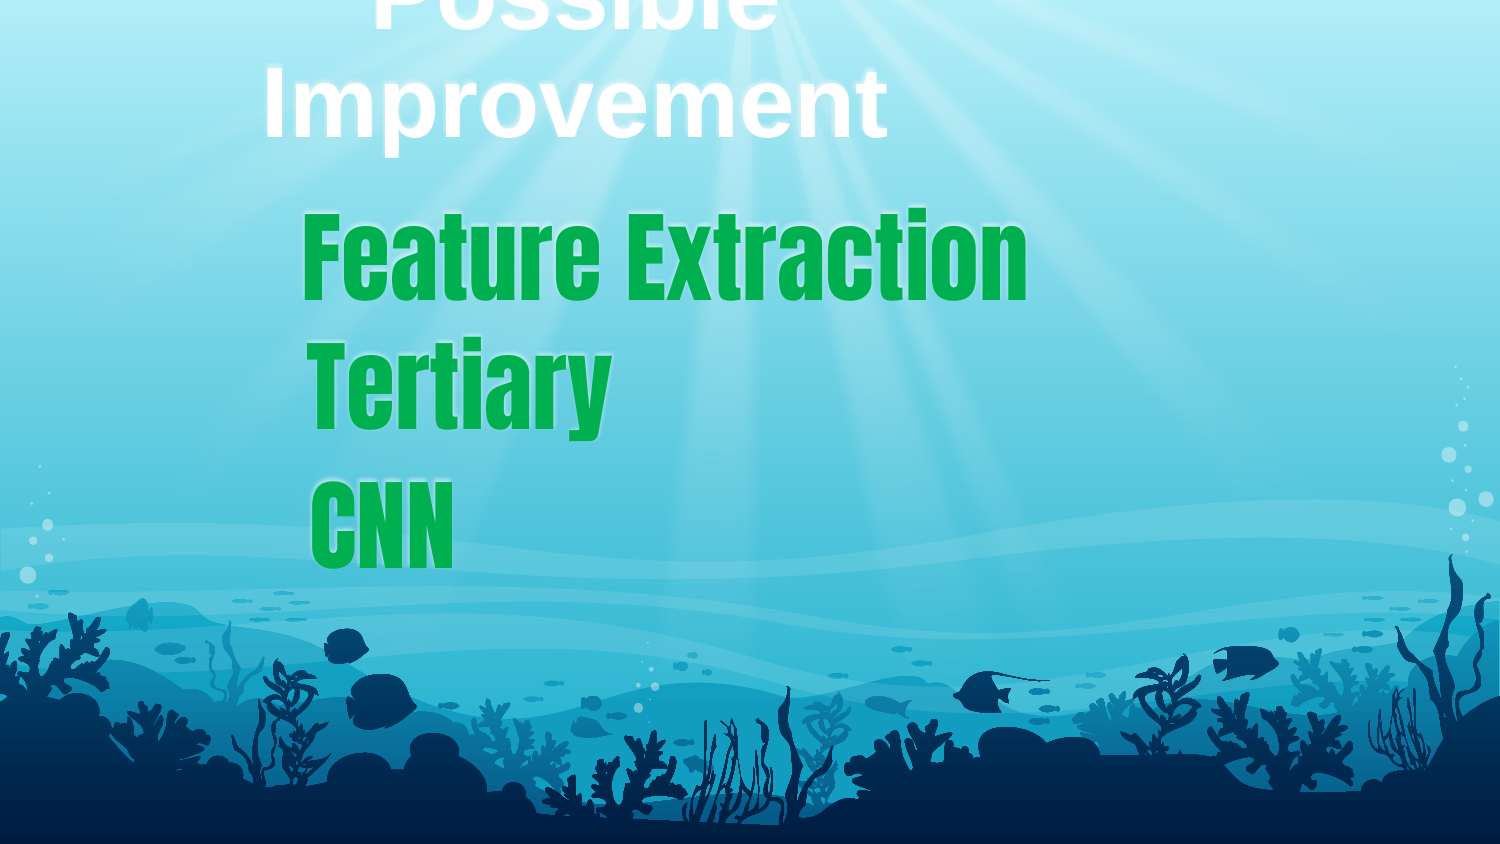

21
Possible Improvement
Feature Extraction
Tertiary
CNN